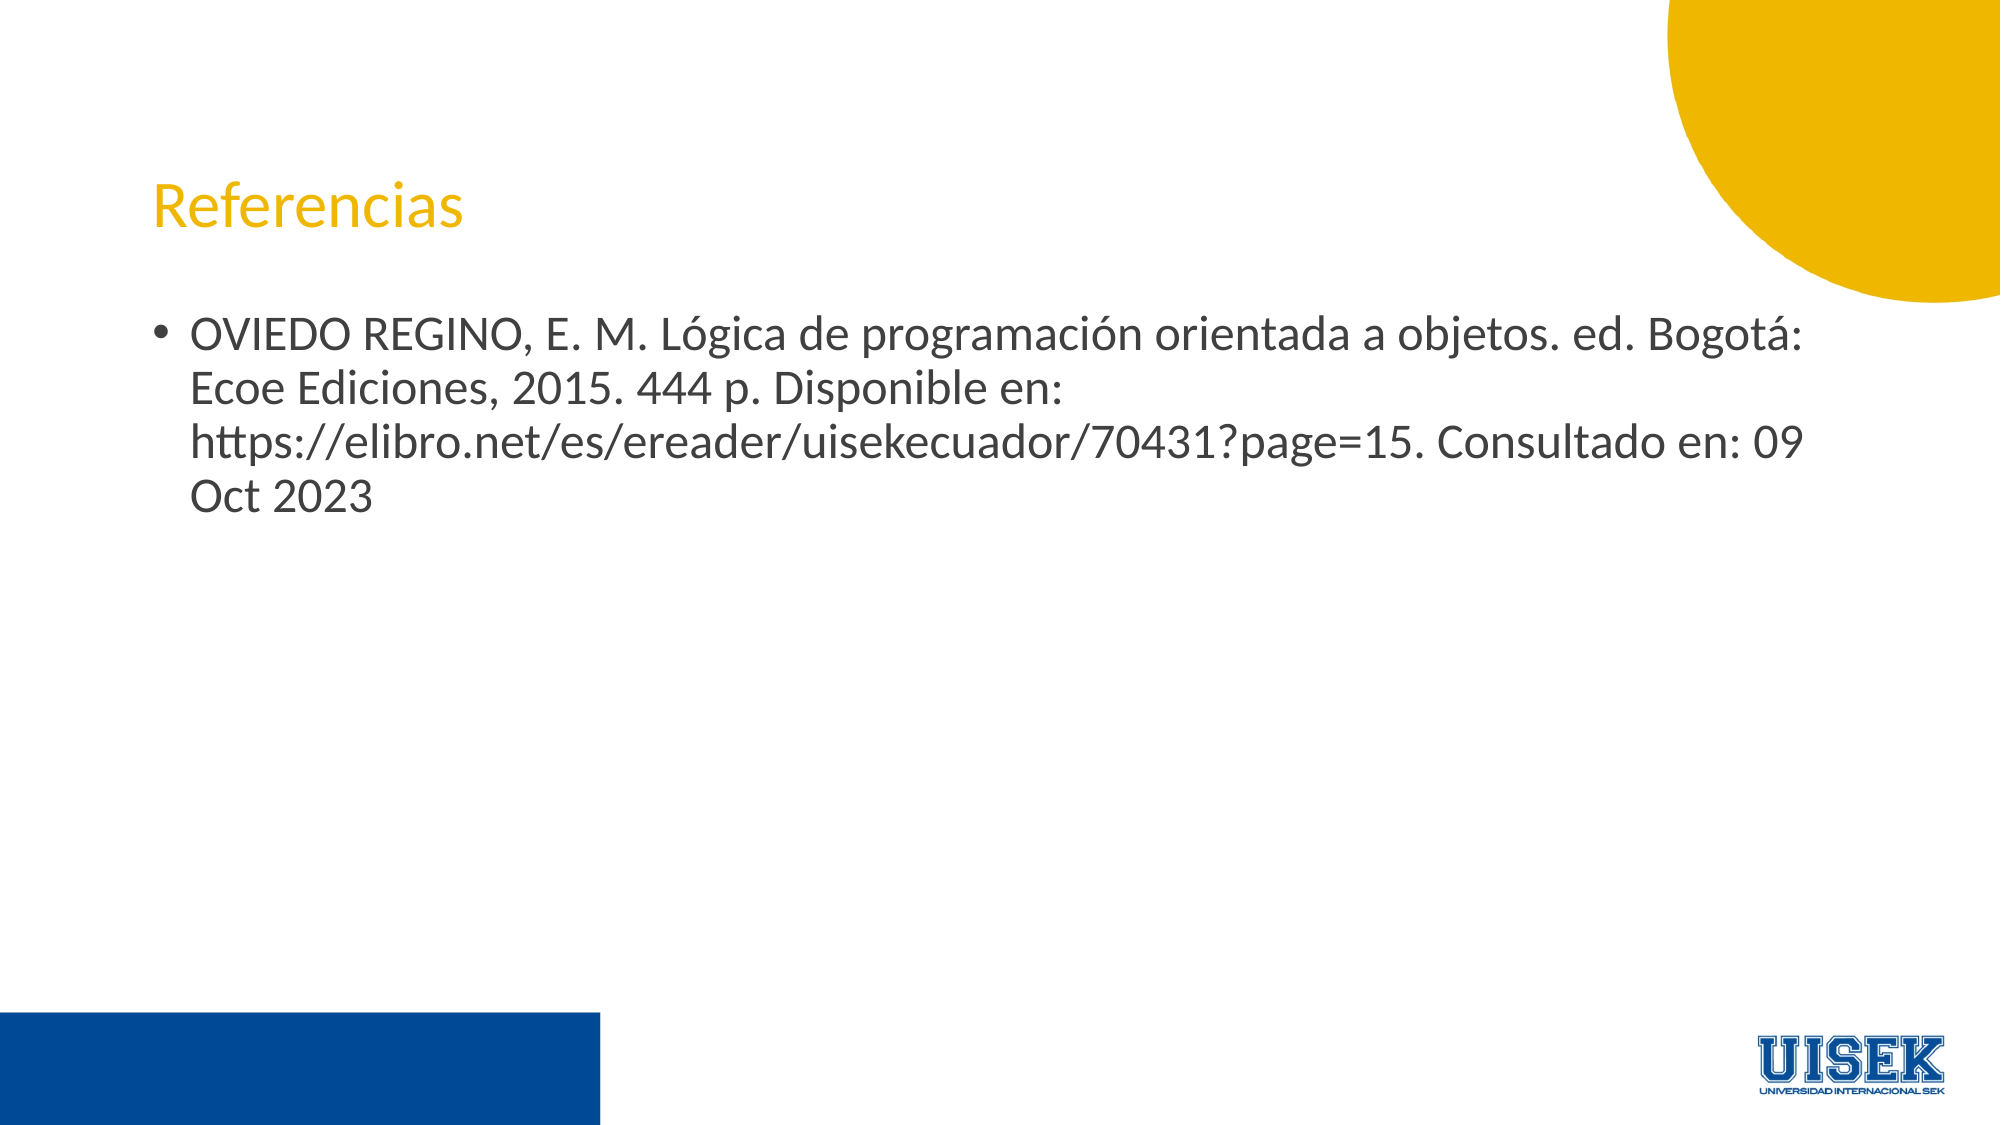

# Referencias
OVIEDO REGINO, E. M. Lógica de programación orientada a objetos. ed. Bogotá: Ecoe Ediciones, 2015. 444 p. Disponible en: https://elibro.net/es/ereader/uisekecuador/70431?page=15. Consultado en: 09 Oct 2023